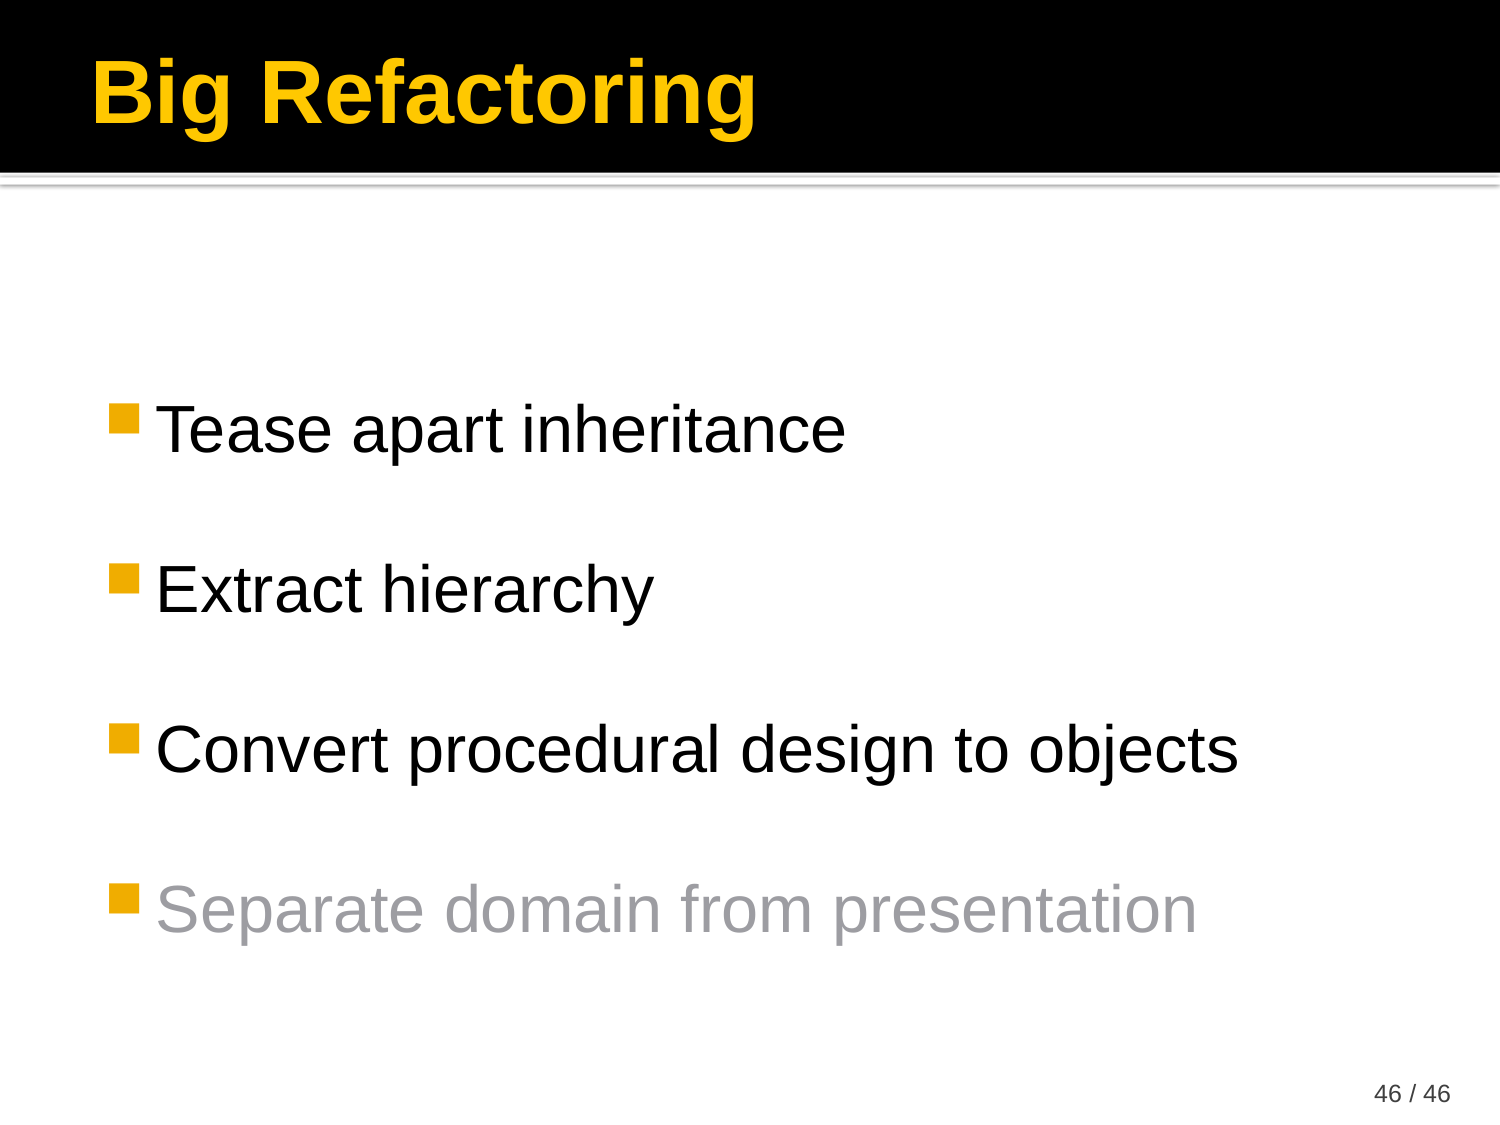

# Big Refactoring
Tease apart inheritance
Extract hierarchy
Convert procedural design to objects
Separate domain from presentation

46 / 46